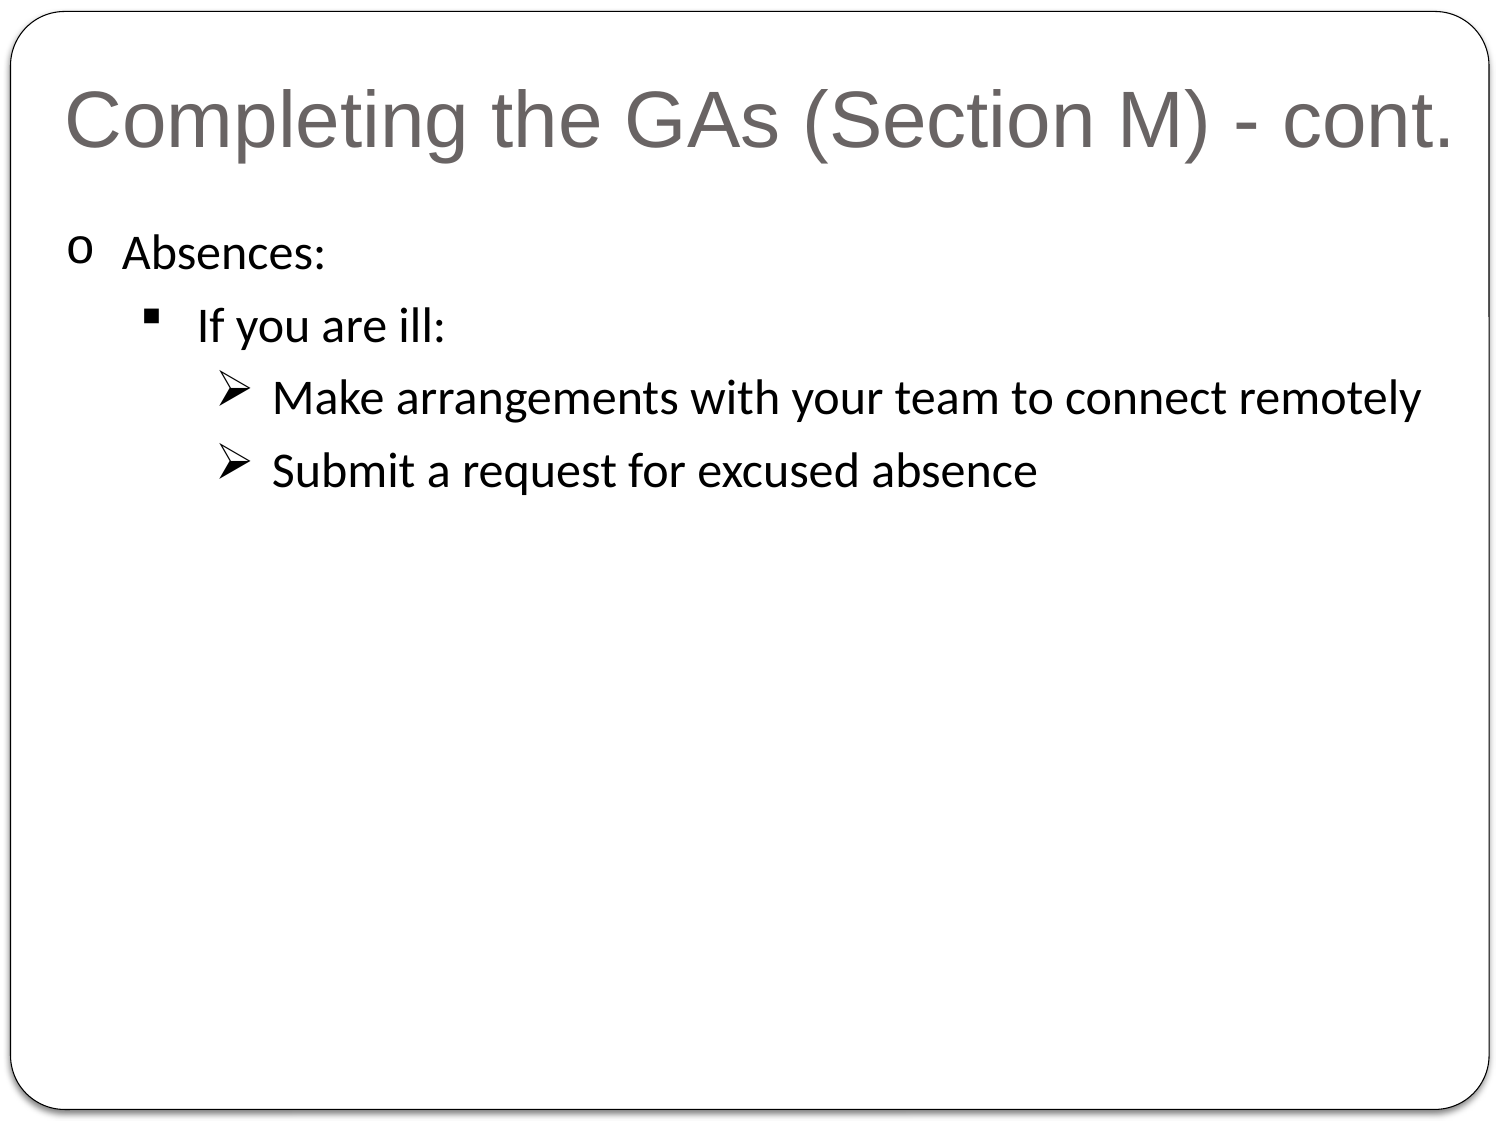

Completing the GAs (Section M) - cont.
Absences:
If you are ill:
Make arrangements with your team to connect remotely
Submit a request for excused absence